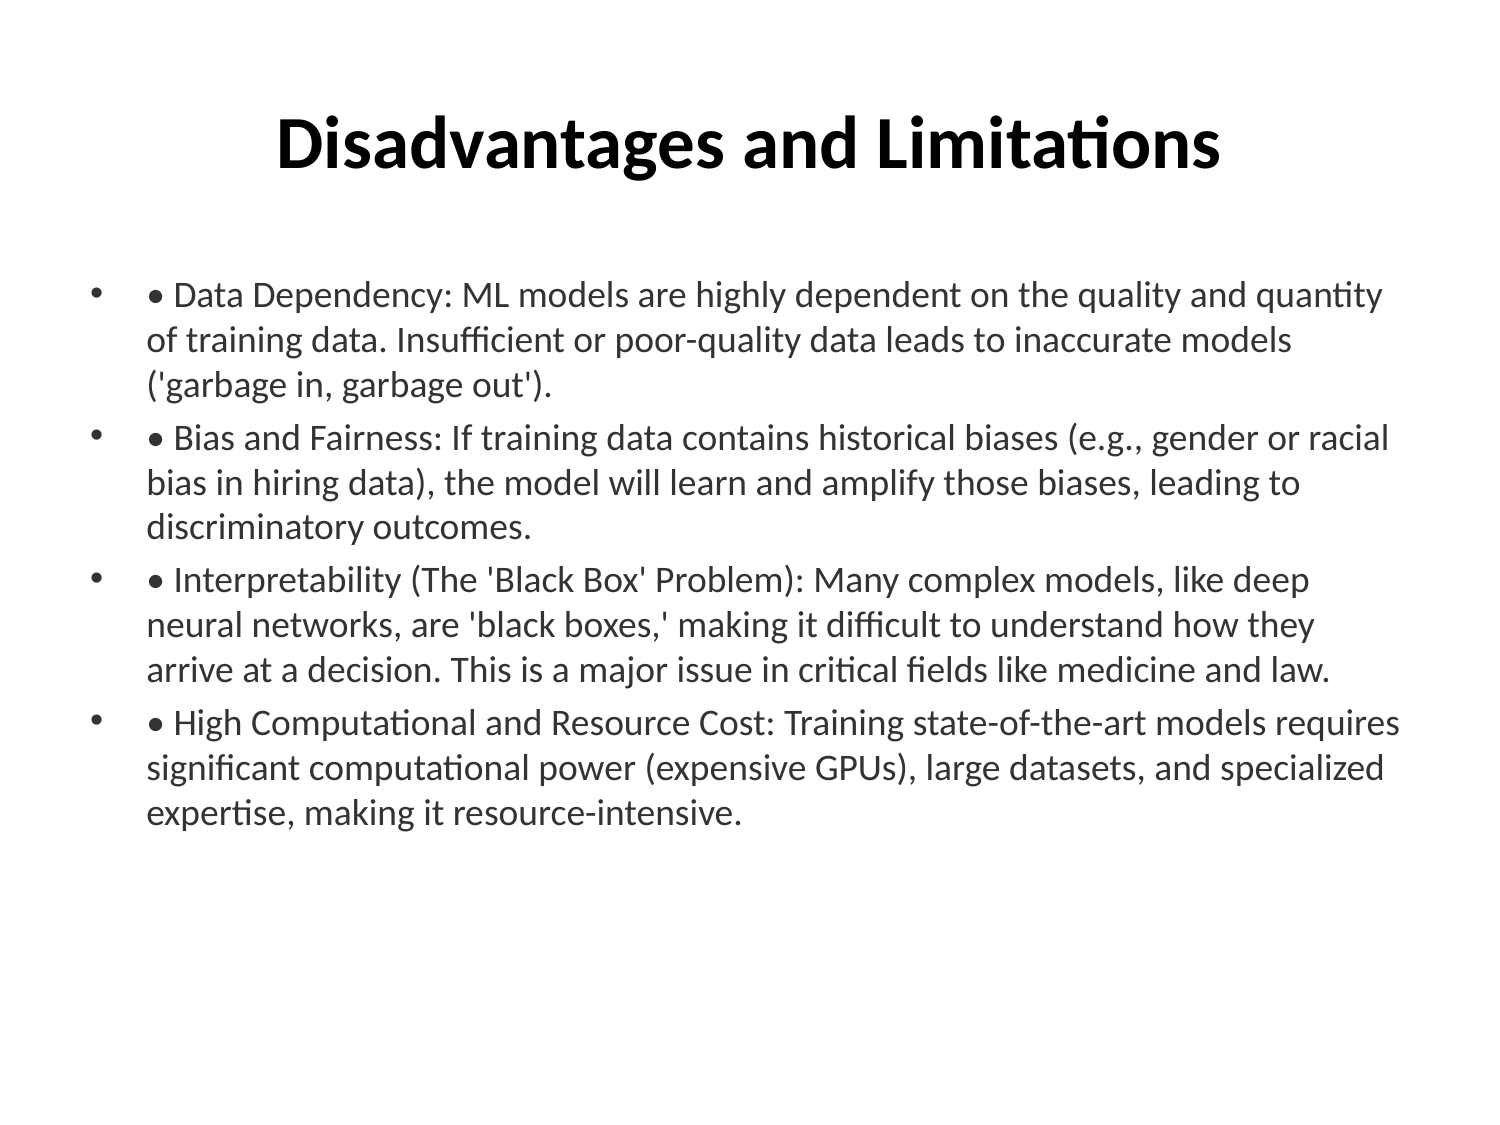

# Disadvantages and Limitations
• Data Dependency: ML models are highly dependent on the quality and quantity of training data. Insufficient or poor-quality data leads to inaccurate models ('garbage in, garbage out').
• Bias and Fairness: If training data contains historical biases (e.g., gender or racial bias in hiring data), the model will learn and amplify those biases, leading to discriminatory outcomes.
• Interpretability (The 'Black Box' Problem): Many complex models, like deep neural networks, are 'black boxes,' making it difficult to understand how they arrive at a decision. This is a major issue in critical fields like medicine and law.
• High Computational and Resource Cost: Training state-of-the-art models requires significant computational power (expensive GPUs), large datasets, and specialized expertise, making it resource-intensive.